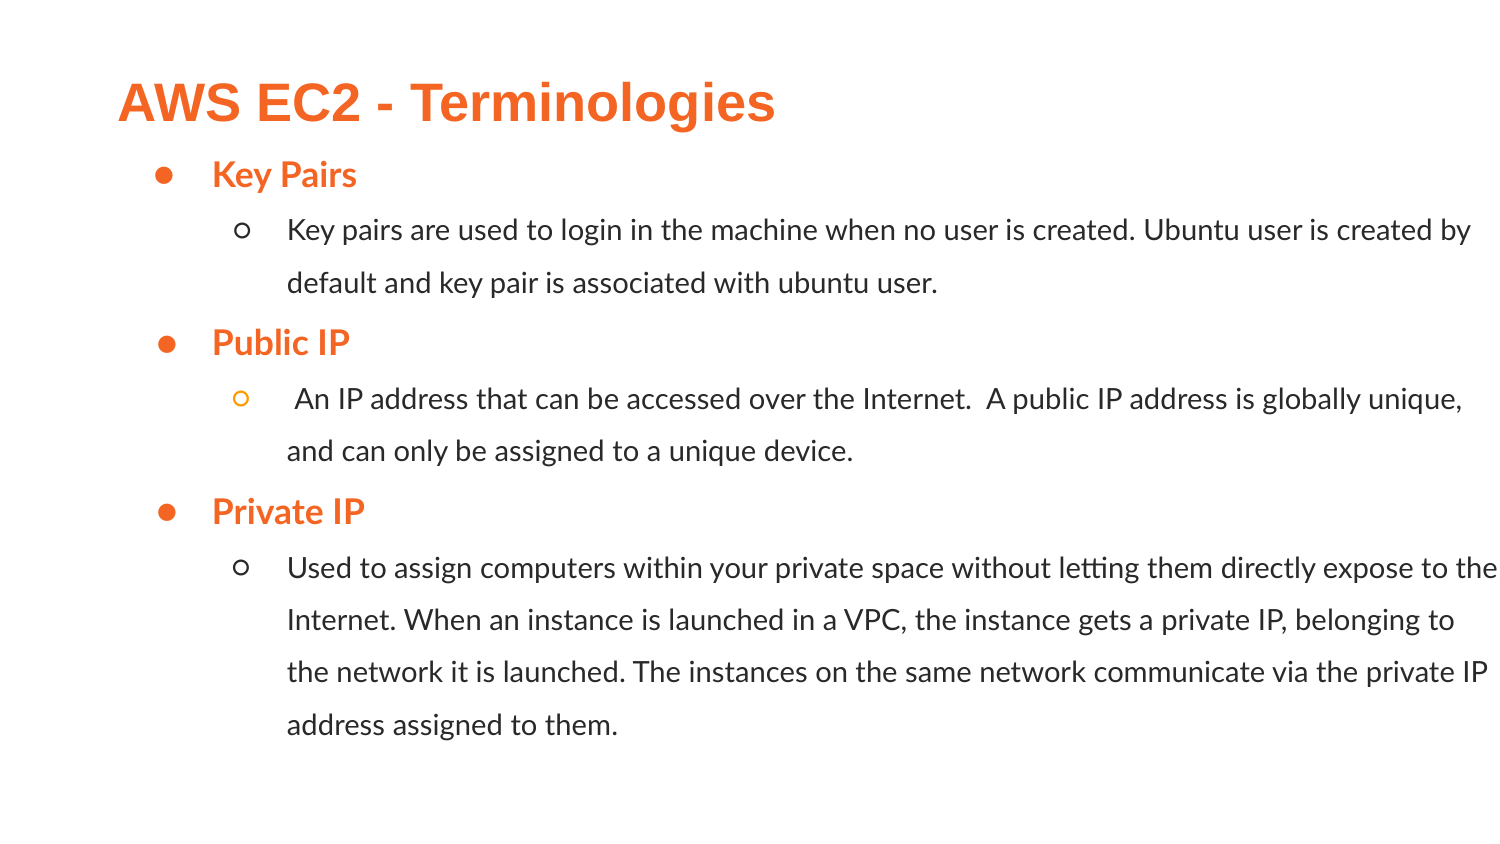

AWS EC2 - Terminologies
Key Pairs
Key pairs are used to login in the machine when no user is created. Ubuntu user is created by default and key pair is associated with ubuntu user.
Public IP
 An IP address that can be accessed over the Internet.  A public IP address is globally unique, and can only be assigned to a unique device.
Private IP
Used to assign computers within your private space without letting them directly expose to the Internet. When an instance is launched in a VPC, the instance gets a private IP, belonging to the network it is launched. The instances on the same network communicate via the private IP address assigned to them.